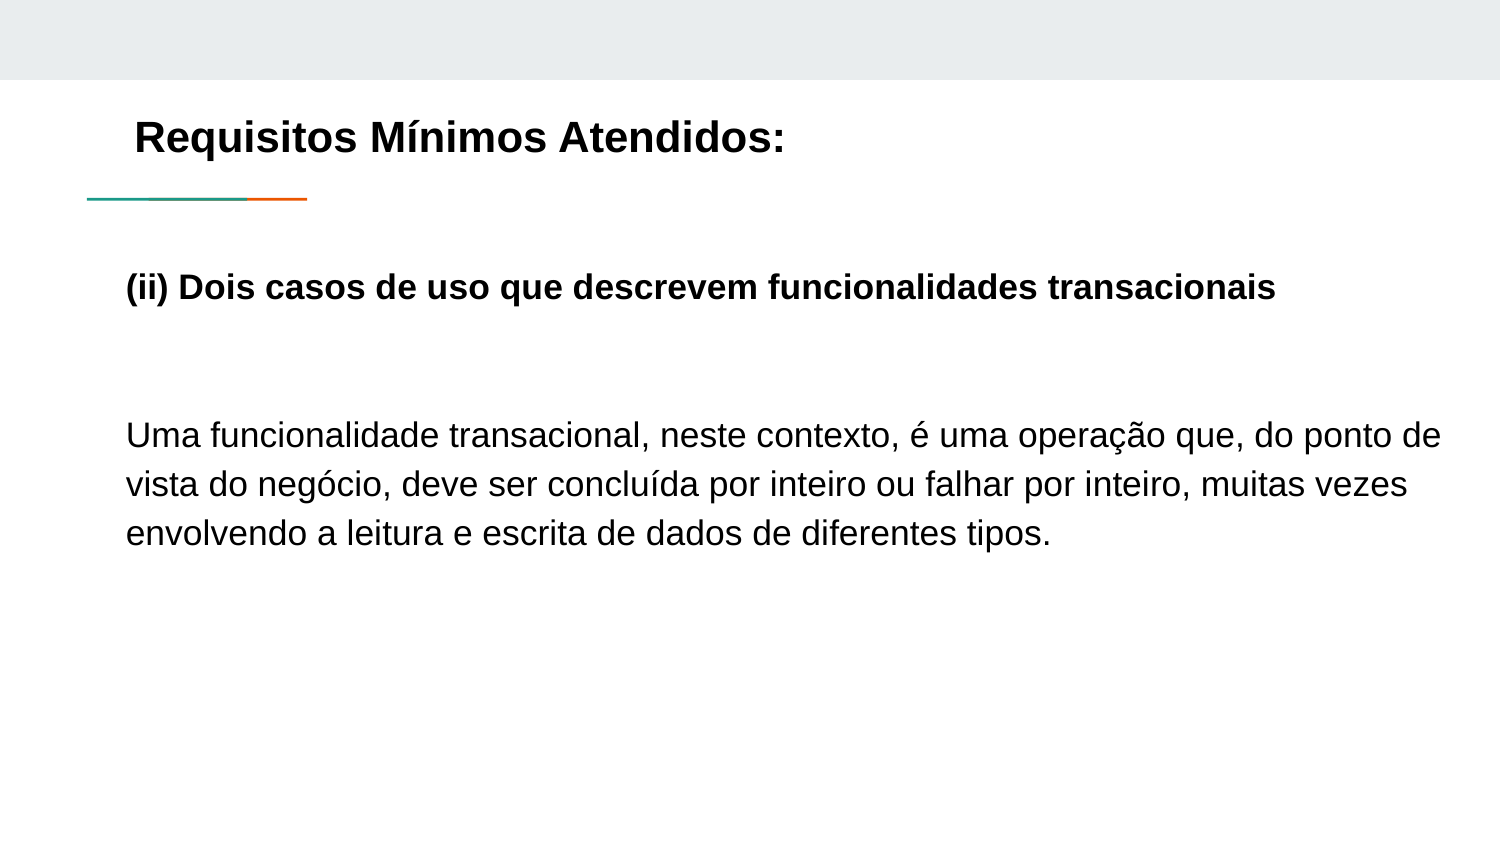

# Requisitos Mínimos Atendidos:
(ii) Dois casos de uso que descrevem funcionalidades transacionais

Uma funcionalidade transacional, neste contexto, é uma operação que, do ponto de vista do negócio, deve ser concluída por inteiro ou falhar por inteiro, muitas vezes envolvendo a leitura e escrita de dados de diferentes tipos.